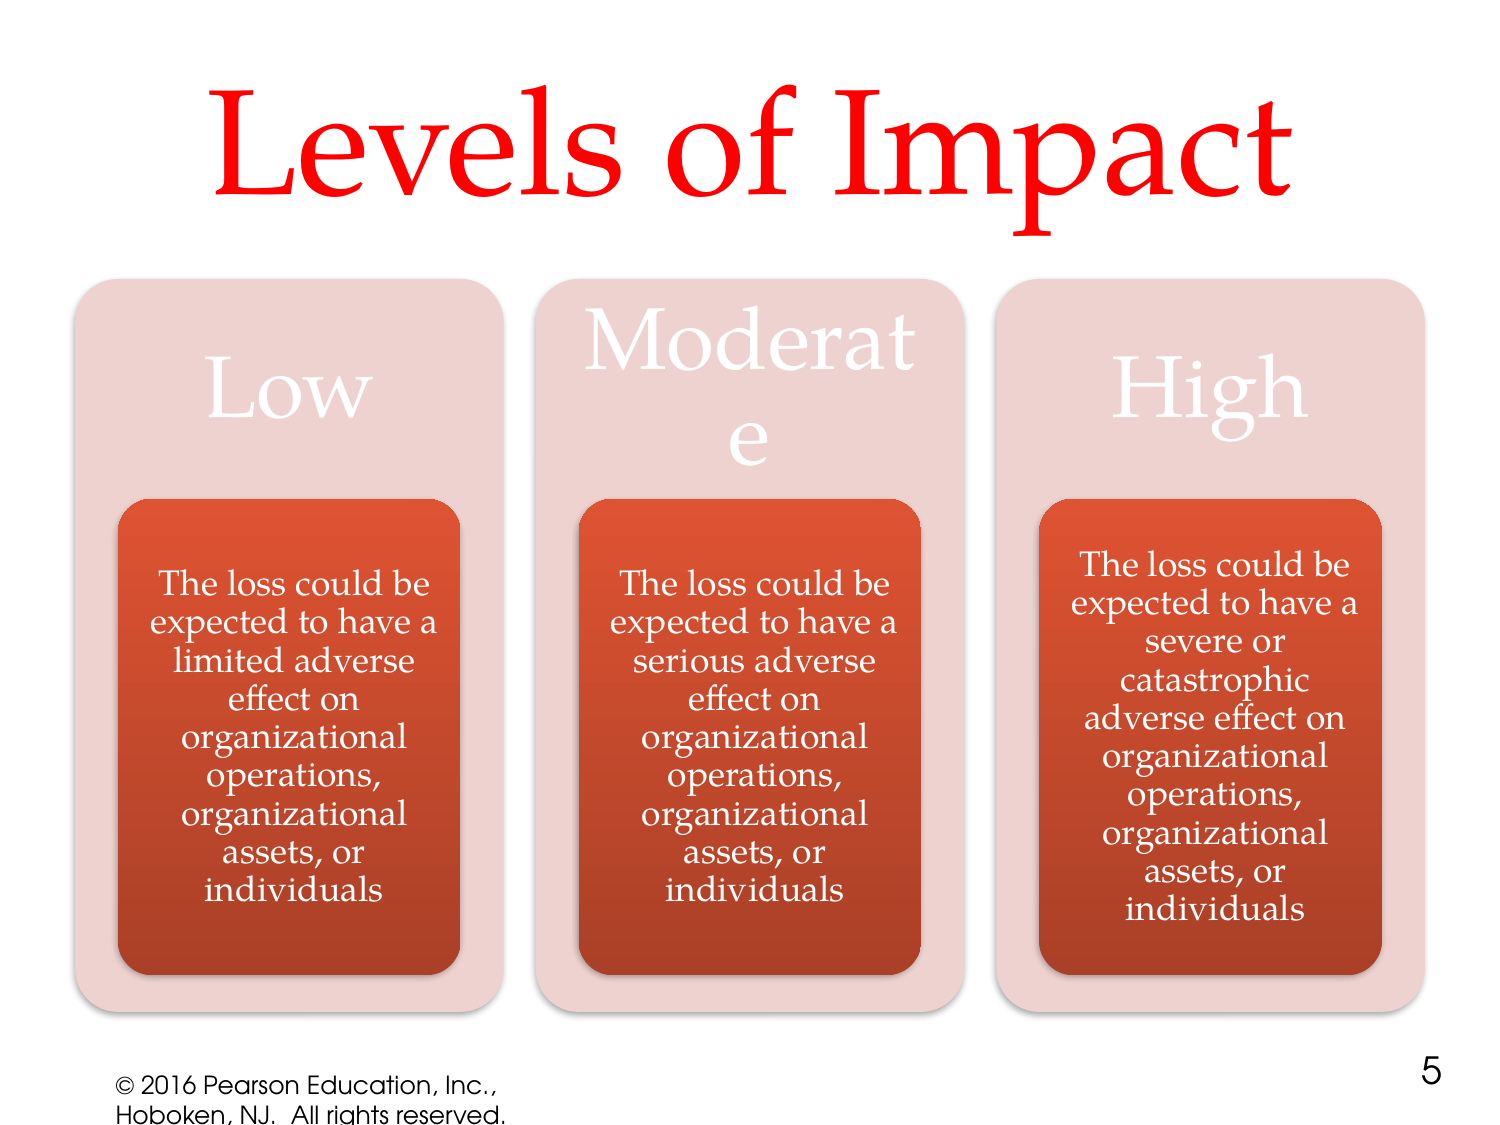

# Levels of Impact
Low
The loss could be expected to have a limited adverse effect on organizational operations, organizational assets, or individuals
Moderate
The loss could be expected to have a serious adverse effect on organizational operations, organizational assets, or individuals
High
The loss could be expected to have a severe or catastrophic adverse effect on organizational operations, organizational assets, or individuals
5
© 2016 Pearson Education, Inc., Hoboken, NJ.  All rights reserved.